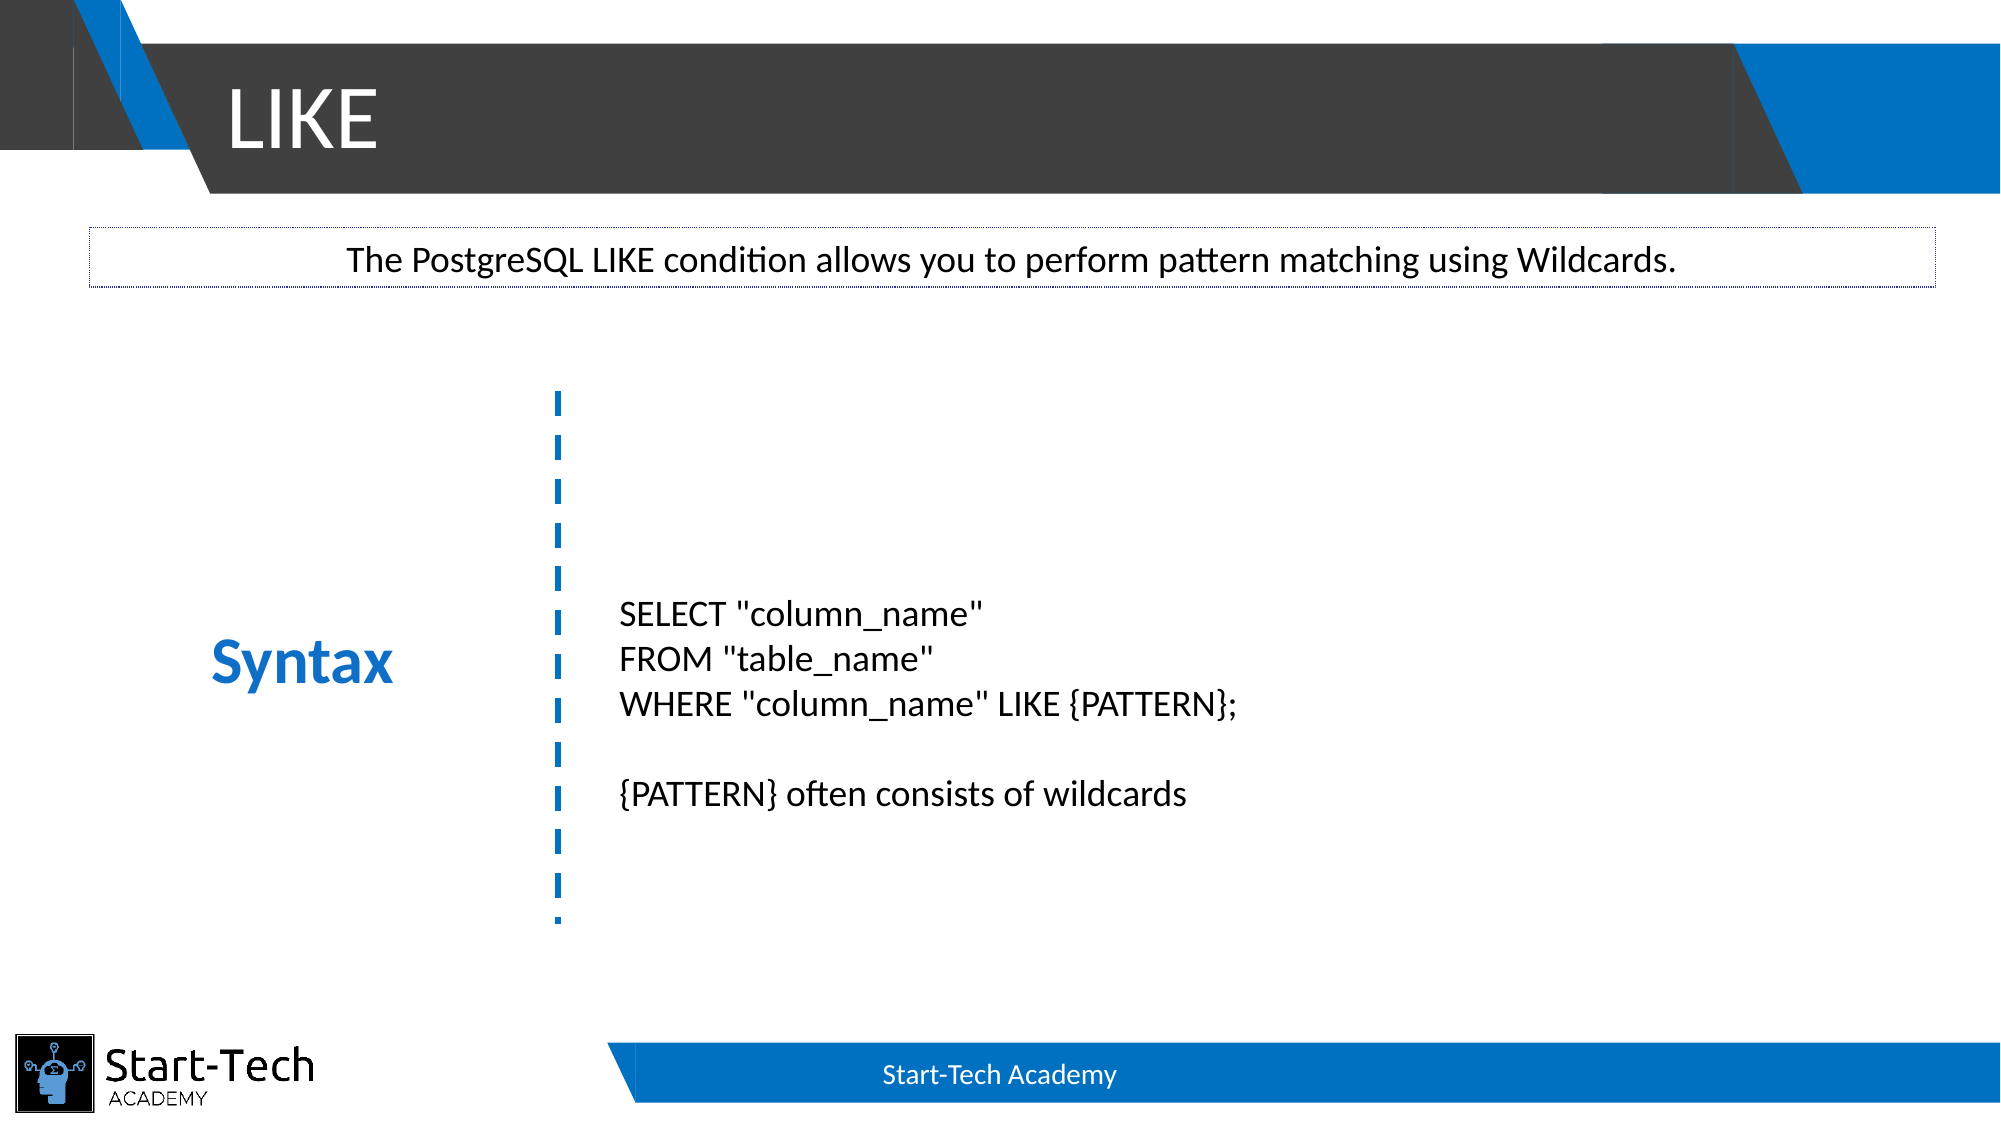

# LIKE
The PostgreSQL LIKE condition allows you to perform pattern matching using Wildcards.
SELECT "column_name"
FROM "table_name"
WHERE "column_name" LIKE {PATTERN};

{PATTERN} often consists of wildcards
Syntax
Start-Tech Academy